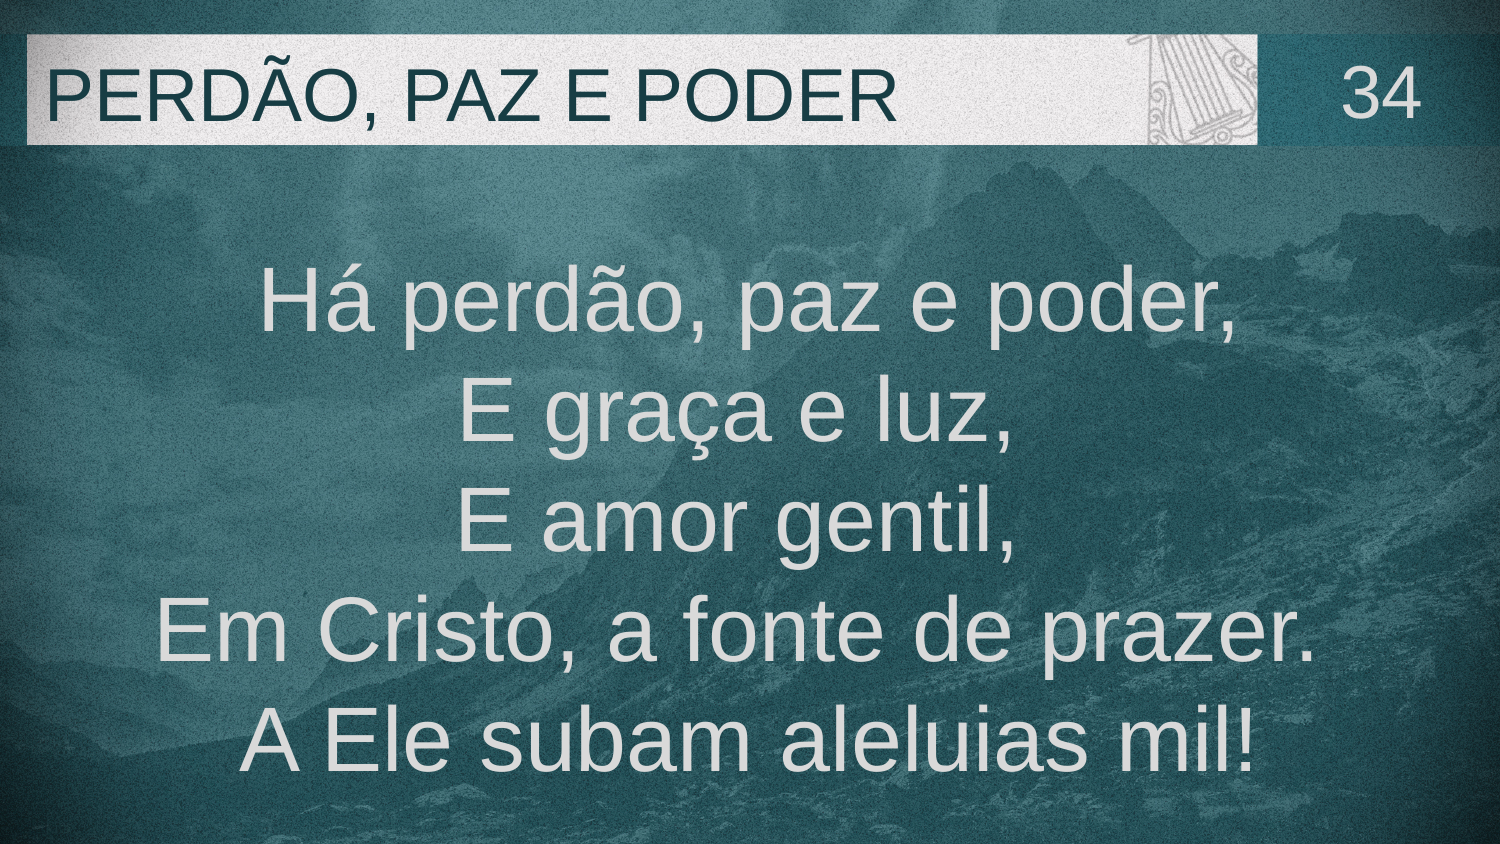

# PERDÃO, PAZ E PODER
34
Há perdão, paz e poder,
E graça e luz,
E amor gentil,
Em Cristo, a fonte de prazer.
A Ele subam aleluias mil!